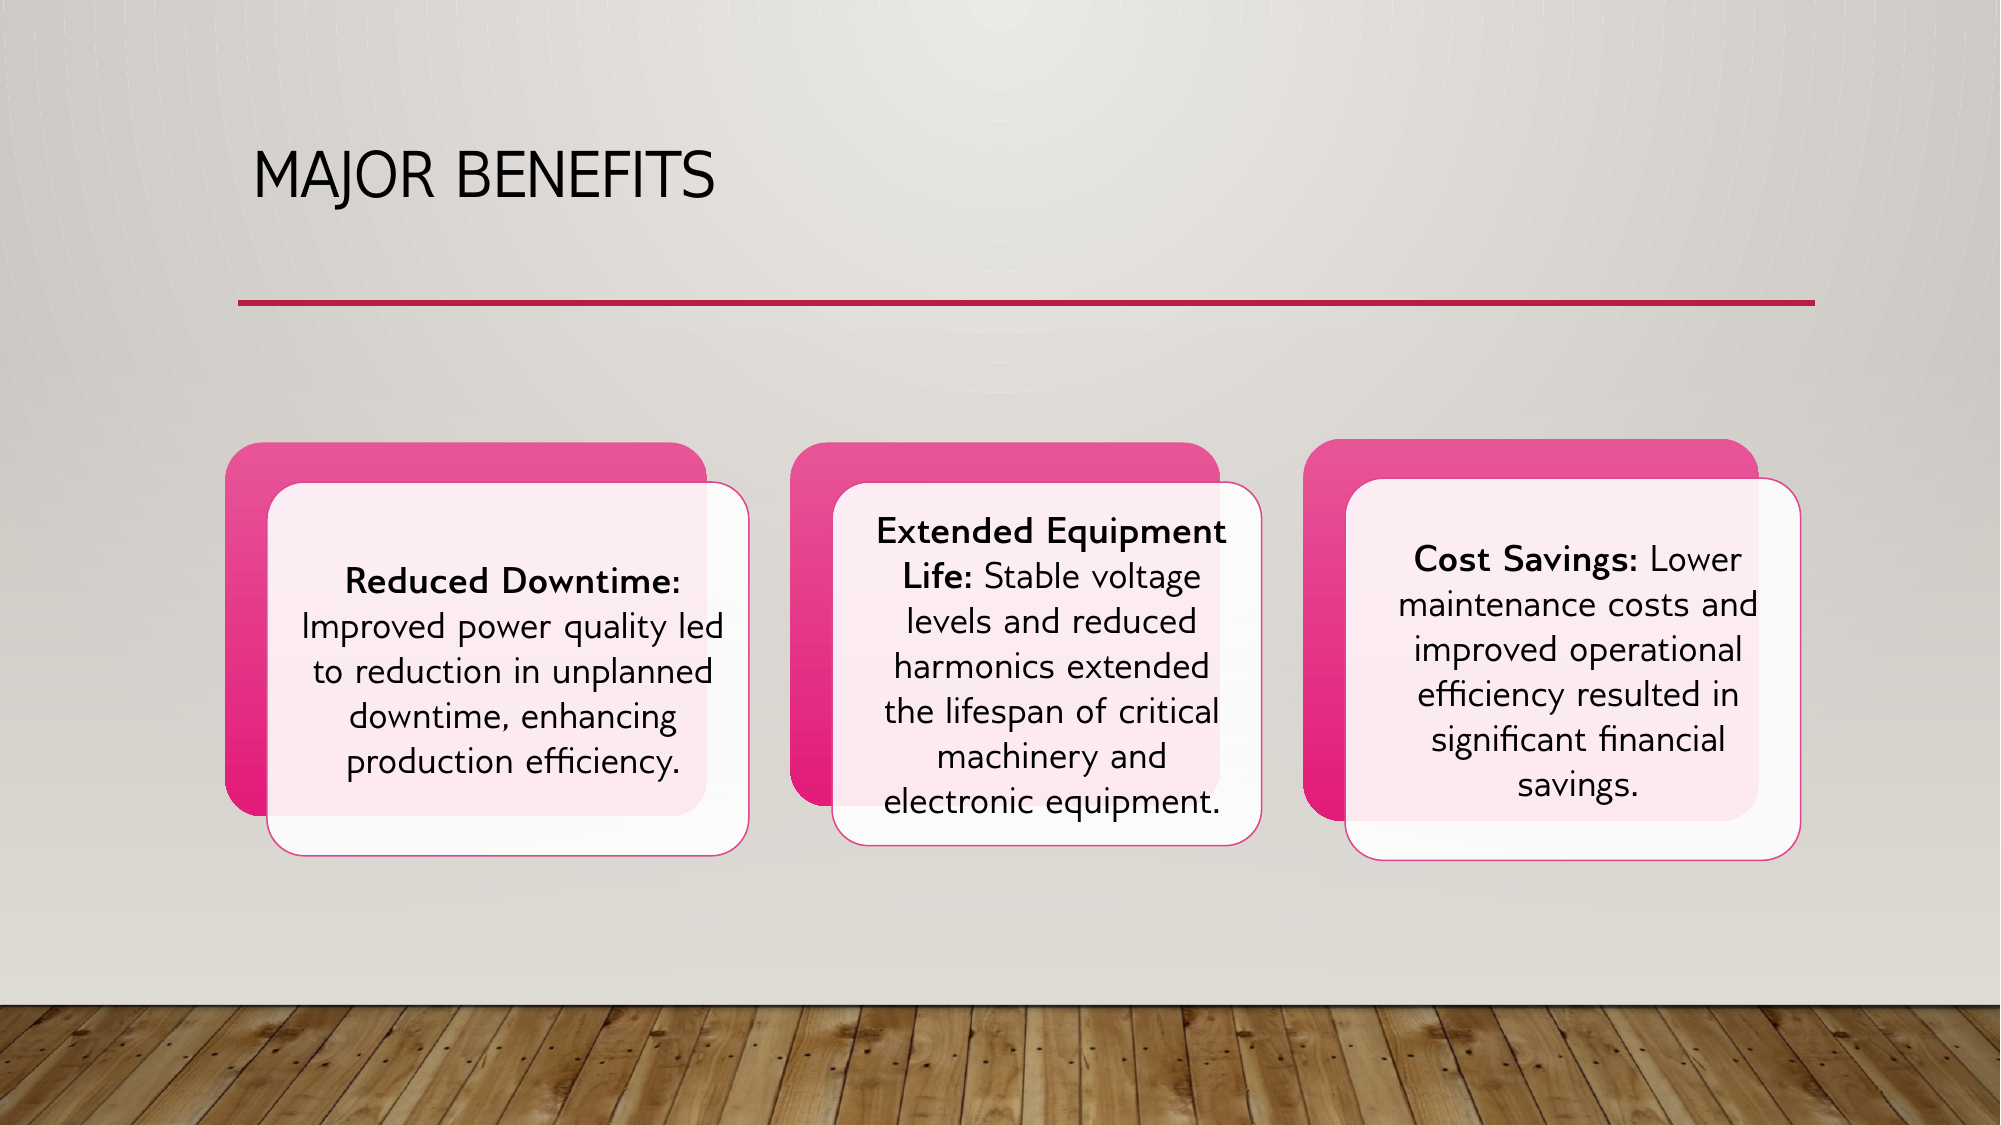

# Major Benefits
Reduced Downtime: Improved power quality led to reduction in unplanned downtime, enhancing production efficiency.
Extended Equipment Life: Stable voltage levels and reduced harmonics extended the lifespan of critical machinery and electronic equipment.
Cost Savings: Lower maintenance costs and improved operational efficiency resulted in significant financial savings.